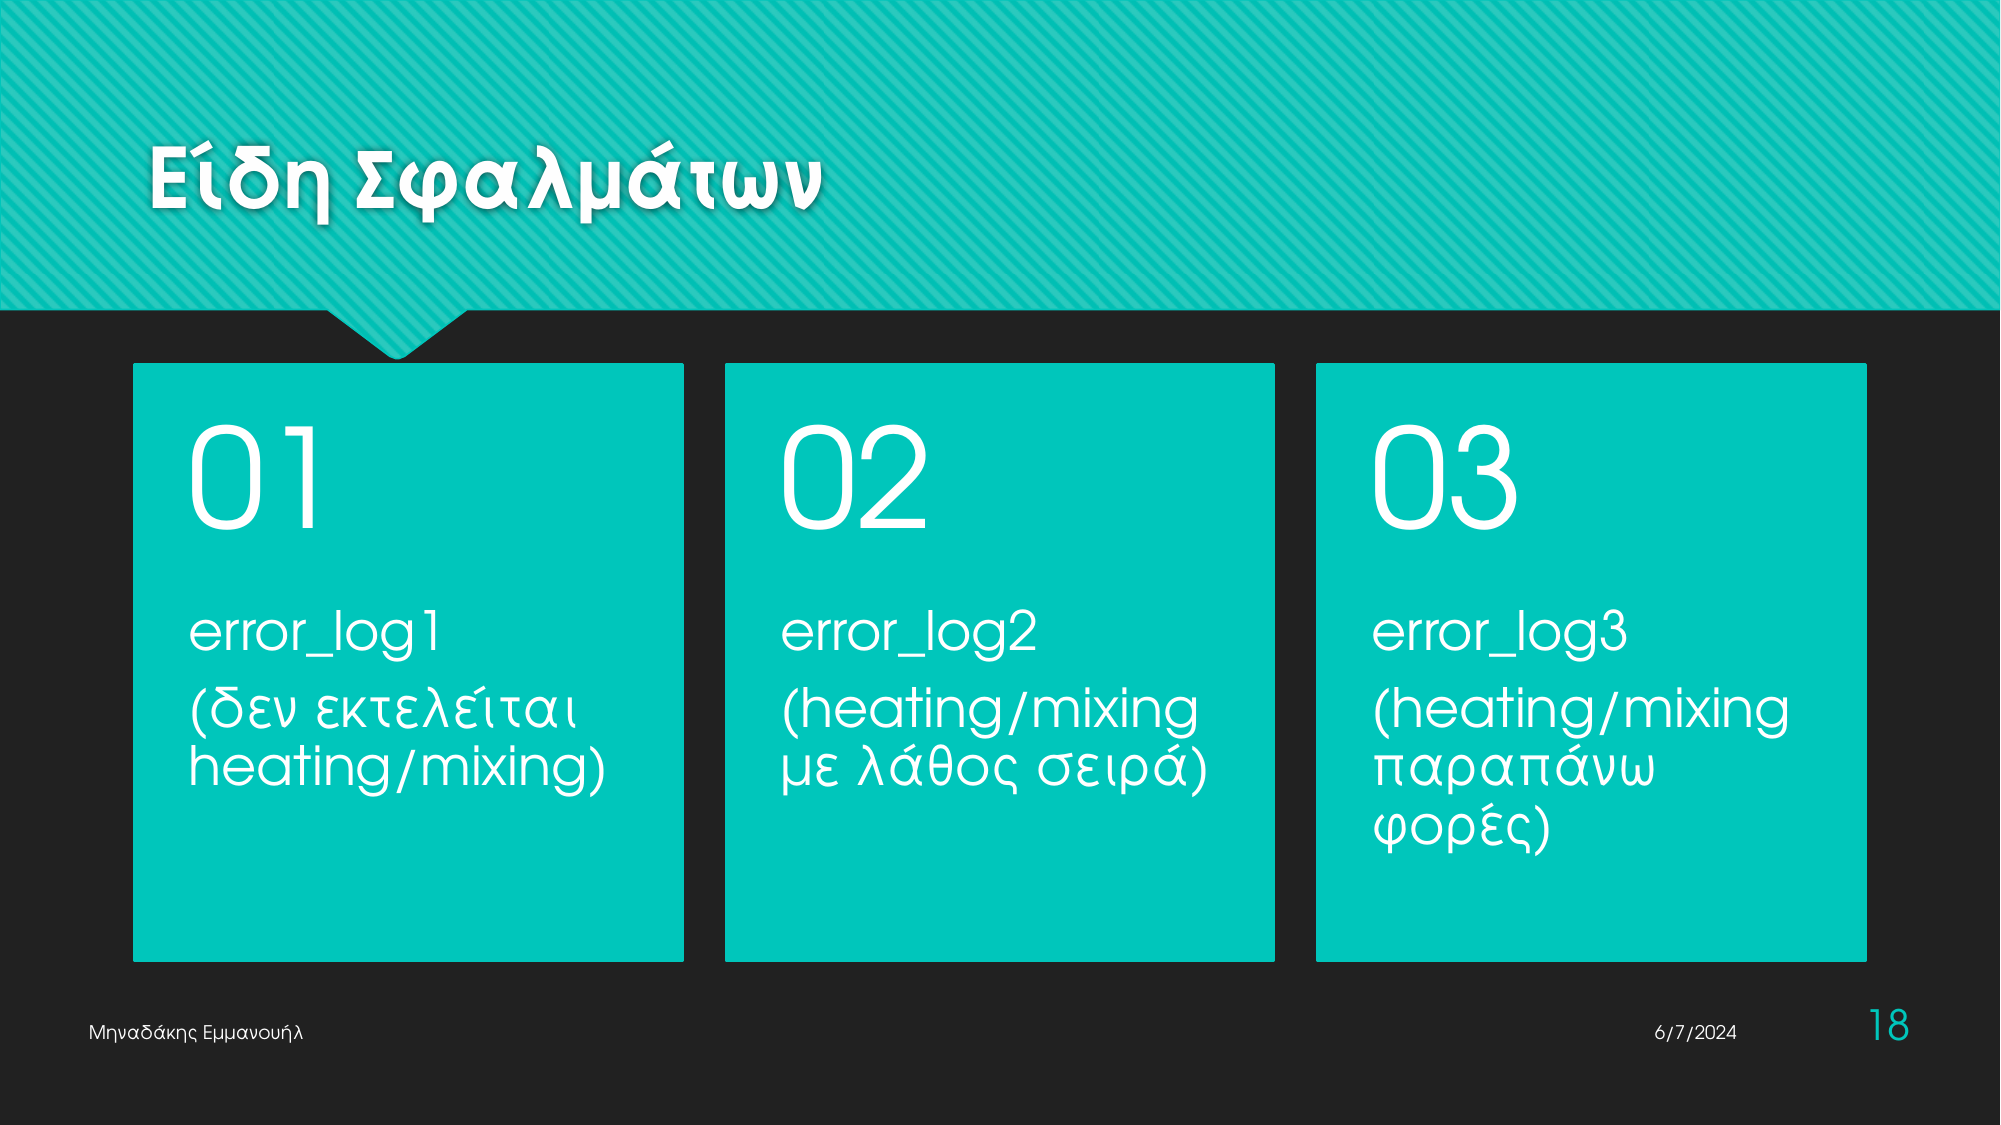

# Είδη Σφαλμάτων
error_log1
(δεν εκτελείται heating/mixing)
01
error_log2
(heating/mixing με λάθος σειρά)
02
error_log3
(heating/mixing παραπάνω φορές)
03
18
Μηναδάκης Εμμανουήλ
6/7/2024